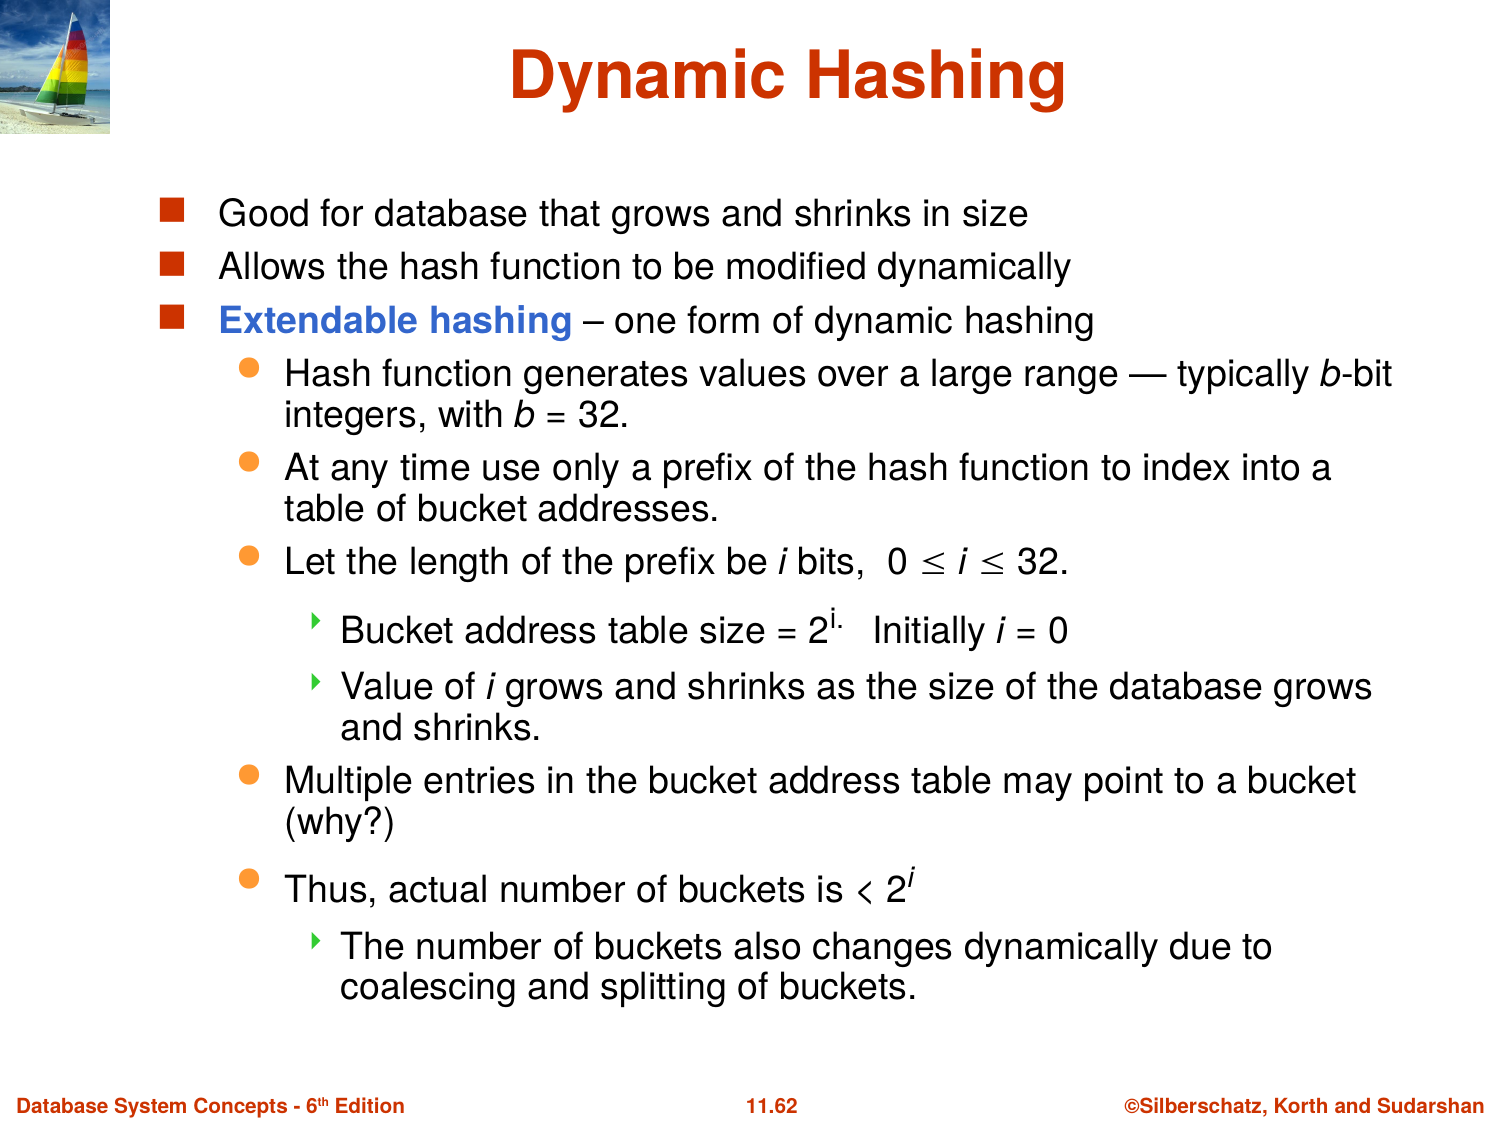

# Dynamic Hashing
Good for database that grows and shrinks in size
Allows the hash function to be modified dynamically
Extendable hashing – one form of dynamic hashing
Hash function generates values over a large range — typically b-bit integers, with b = 32.
At any time use only a prefix of the hash function to index into a table of bucket addresses.
Let the length of the prefix be i bits,  0 ≤ i ≤ 32.
Bucket address table size = 2i.  Initially i = 0
Value of i grows and shrinks as the size of the database grows and shrinks.
Multiple entries in the bucket address table may point to a bucket (why?)
Thus, actual number of buckets is < 2i
The number of buckets also changes dynamically due to coalescing and splitting of buckets.